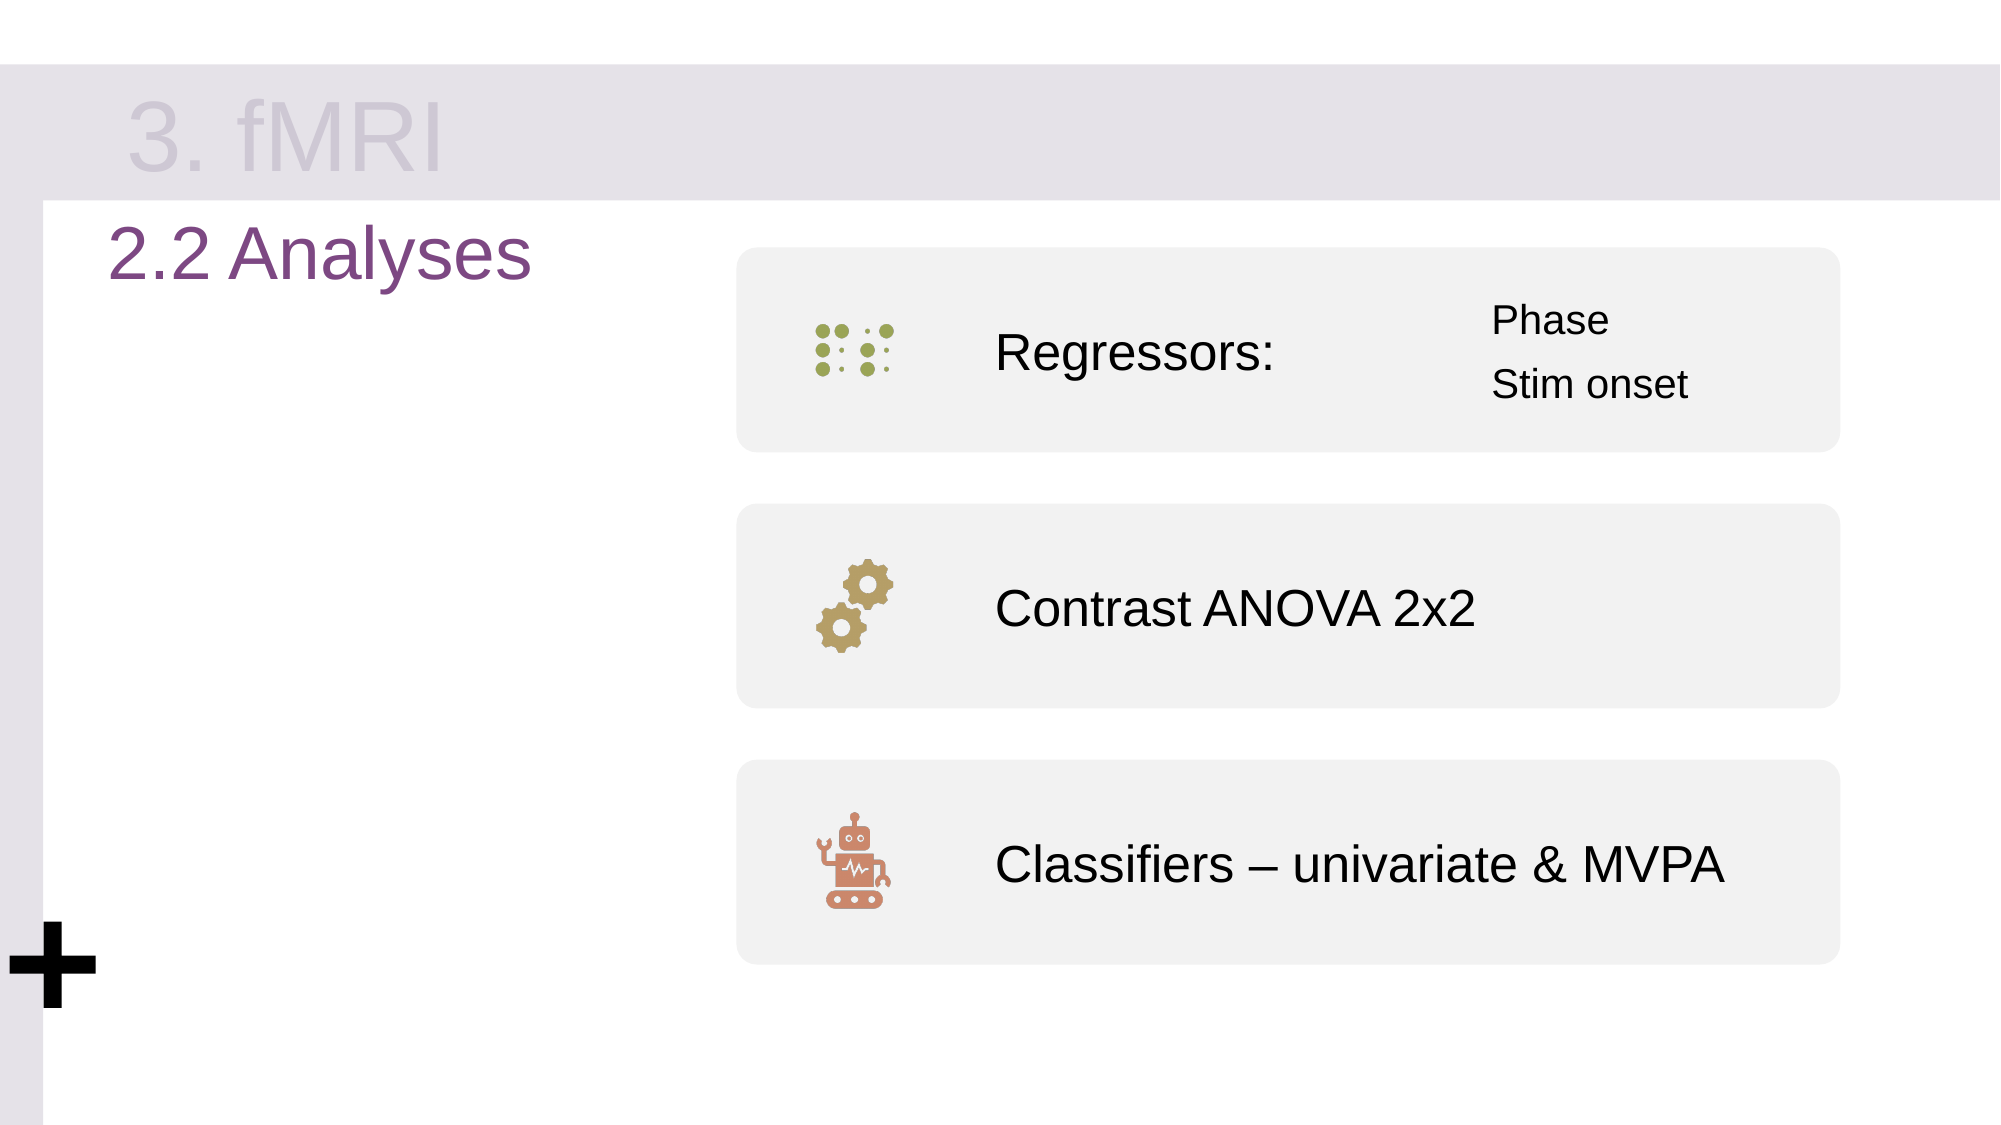

3. fMRI

2.2 Analyses
Regressors:
Phase
Stim onset
Contrast ANOVA 2x2
Classifiers – univariate & MVPA